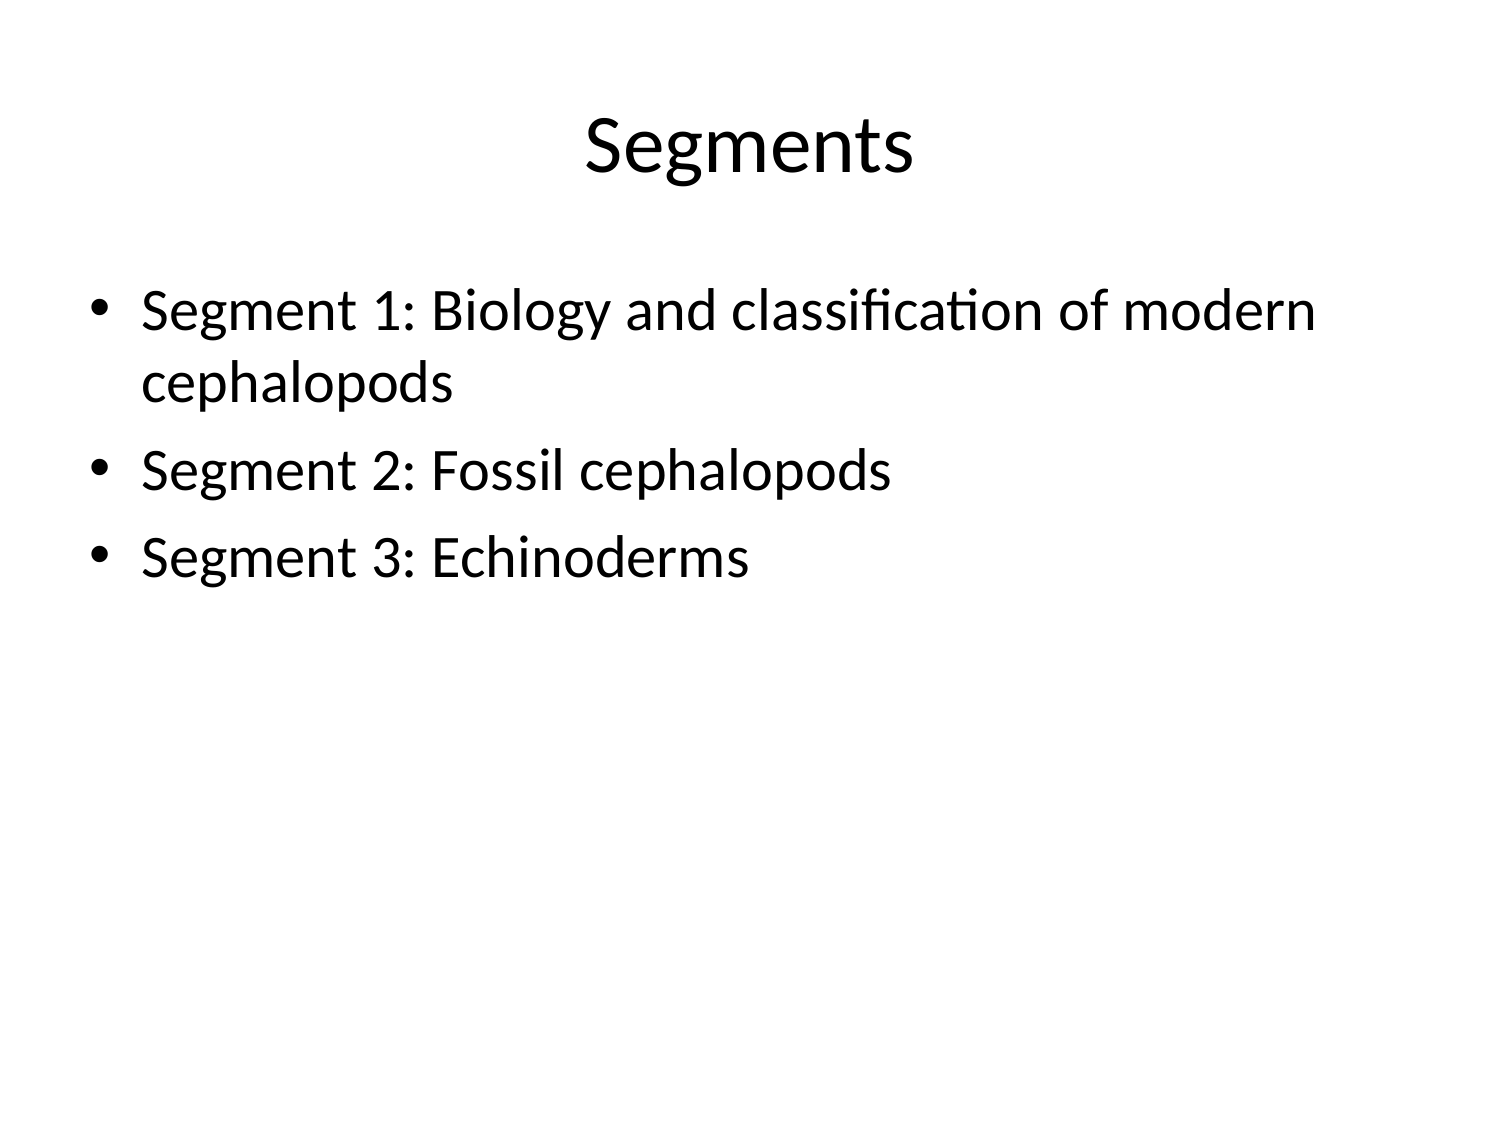

Segments
Segment 1: Biology and classification of modern cephalopods
Segment 2: Fossil cephalopods
Segment 3: Echinoderms